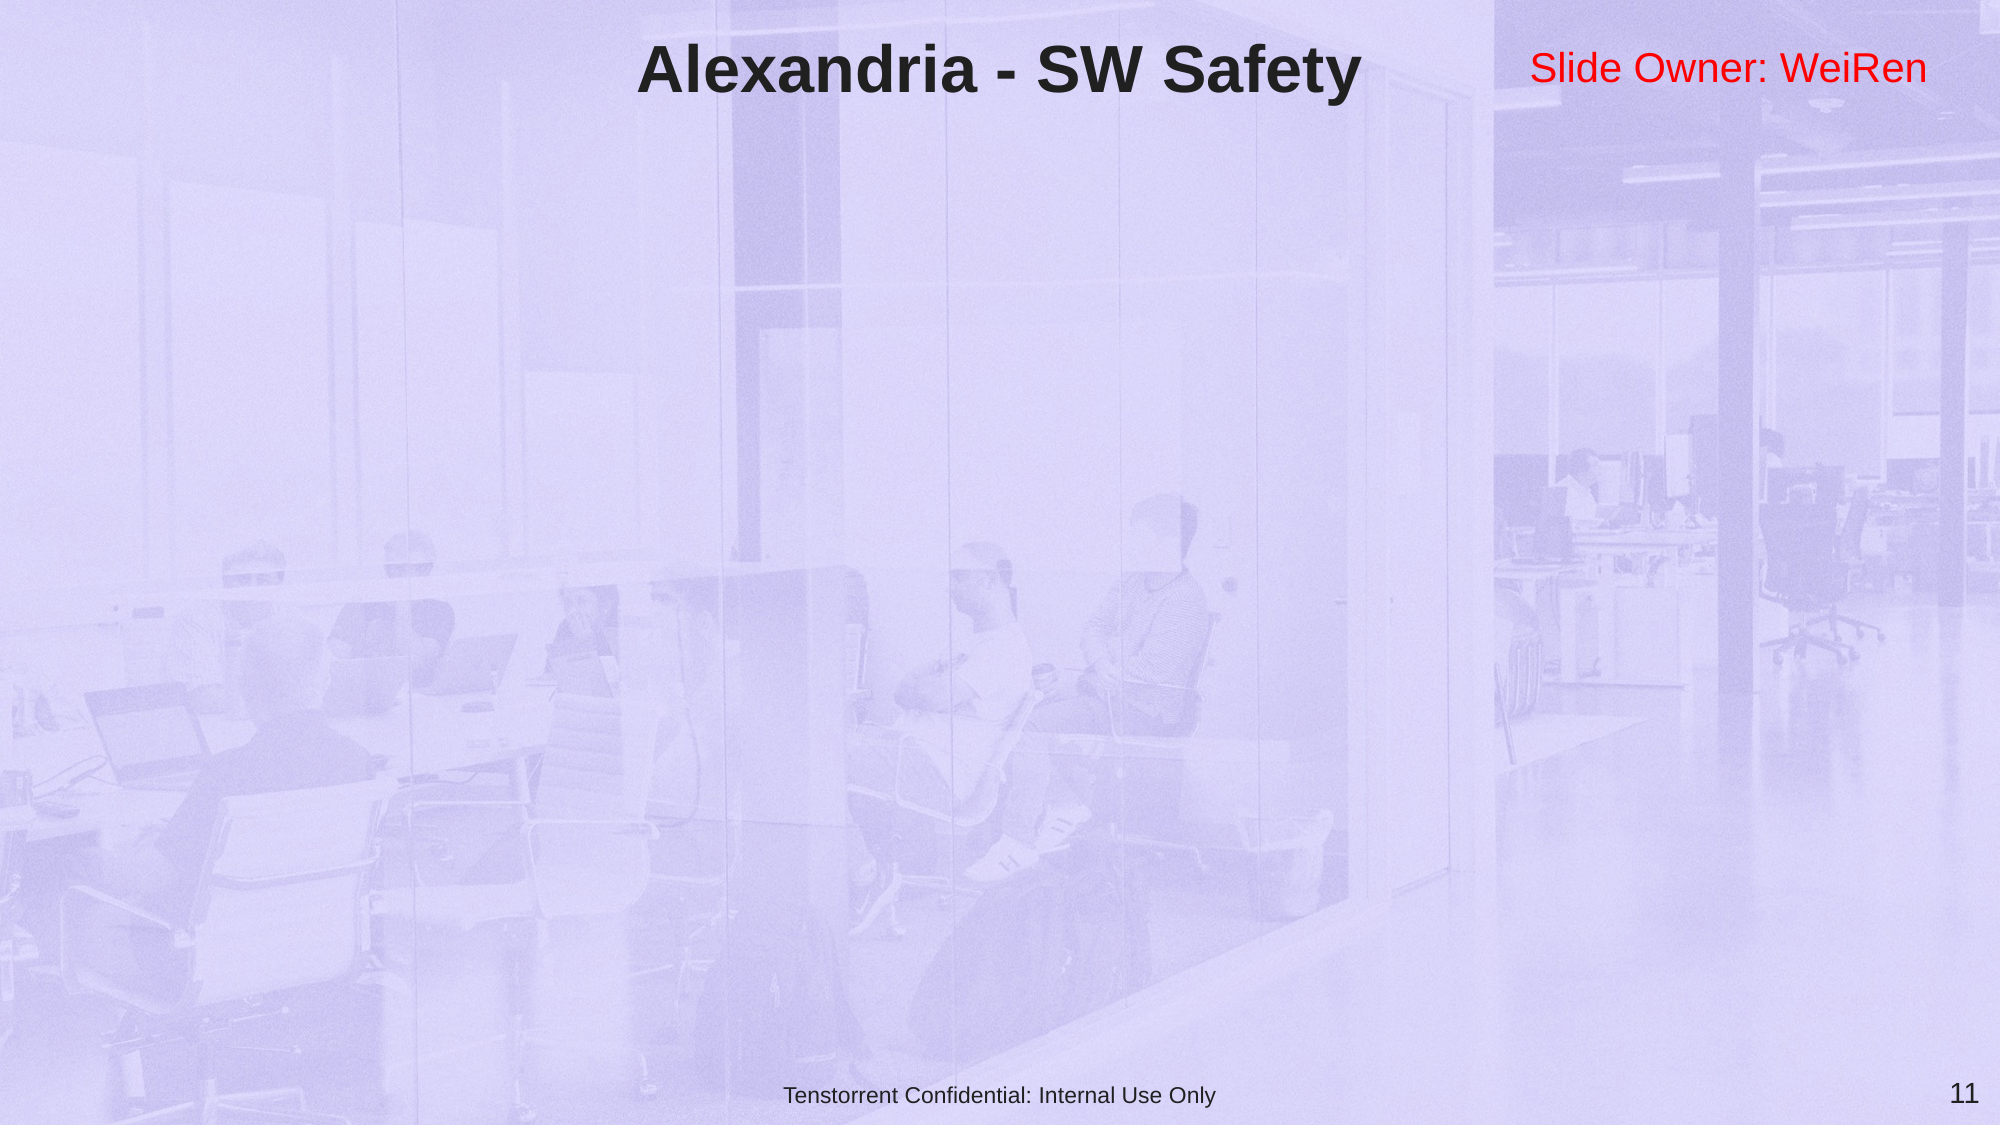

Slide Owner: WeiRen
# Alexandria - SW Safety

11